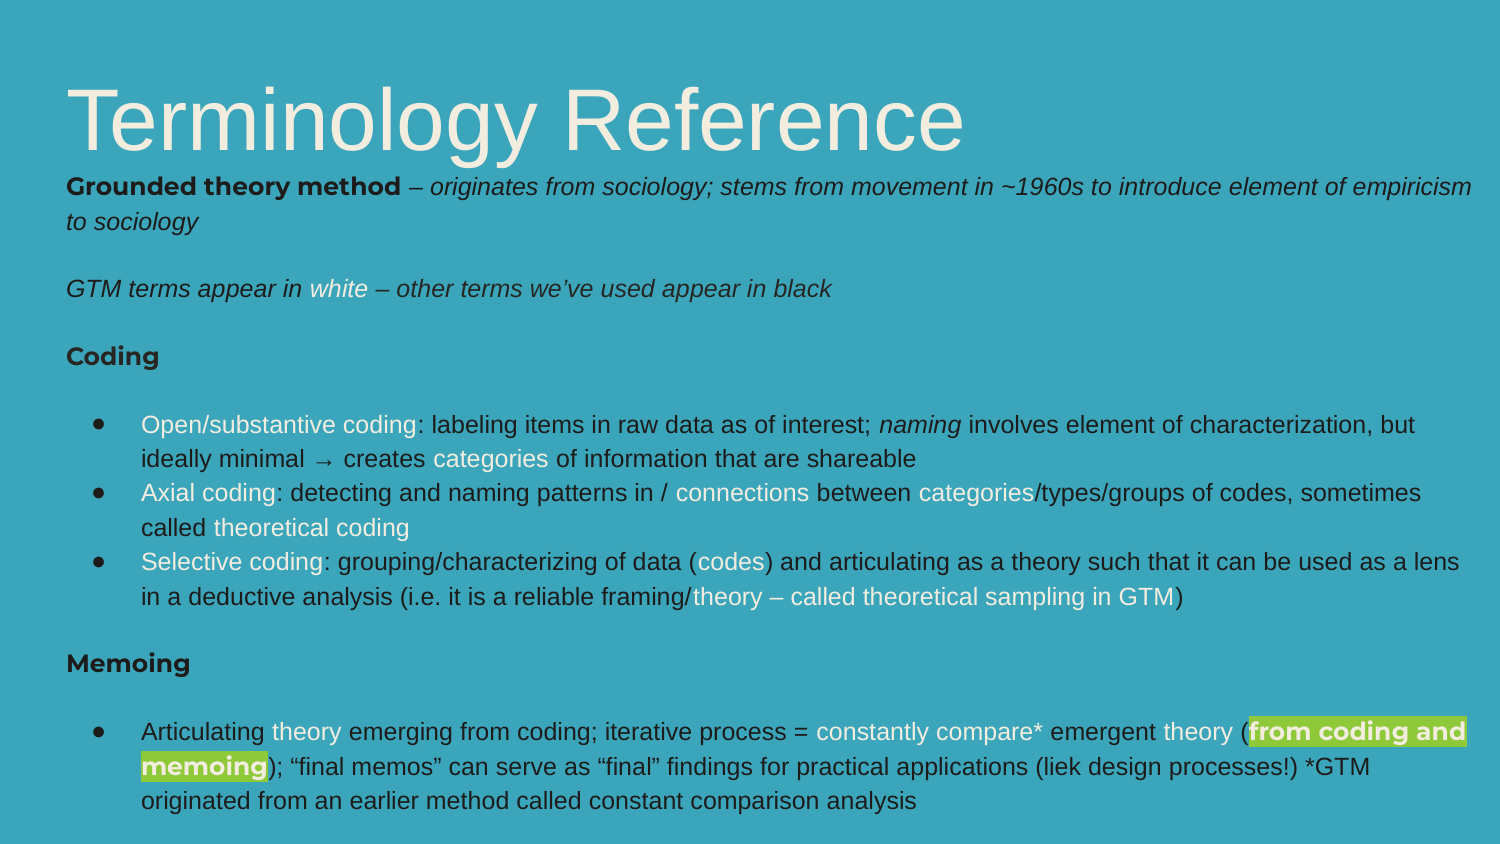

# Terminology Reference
Grounded theory method – originates from sociology; stems from movement in ~1960s to introduce element of empiricism to sociology
GTM terms appear in white – other terms we’ve used appear in black
Coding
Open/substantive coding: labeling items in raw data as of interest; naming involves element of characterization, but ideally minimal → creates categories of information that are shareable
Axial coding: detecting and naming patterns in / connections between categories/types/groups of codes, sometimes called theoretical coding
Selective coding: grouping/characterizing of data (codes) and articulating as a theory such that it can be used as a lens in a deductive analysis (i.e. it is a reliable framing/theory – called theoretical sampling in GTM)
Memoing
Articulating theory emerging from coding; iterative process = constantly compare* emergent theory (from coding and memoing); “final memos” can serve as “final” findings for practical applications (liek design processes!) *GTM originated from an earlier method called constant comparison analysis